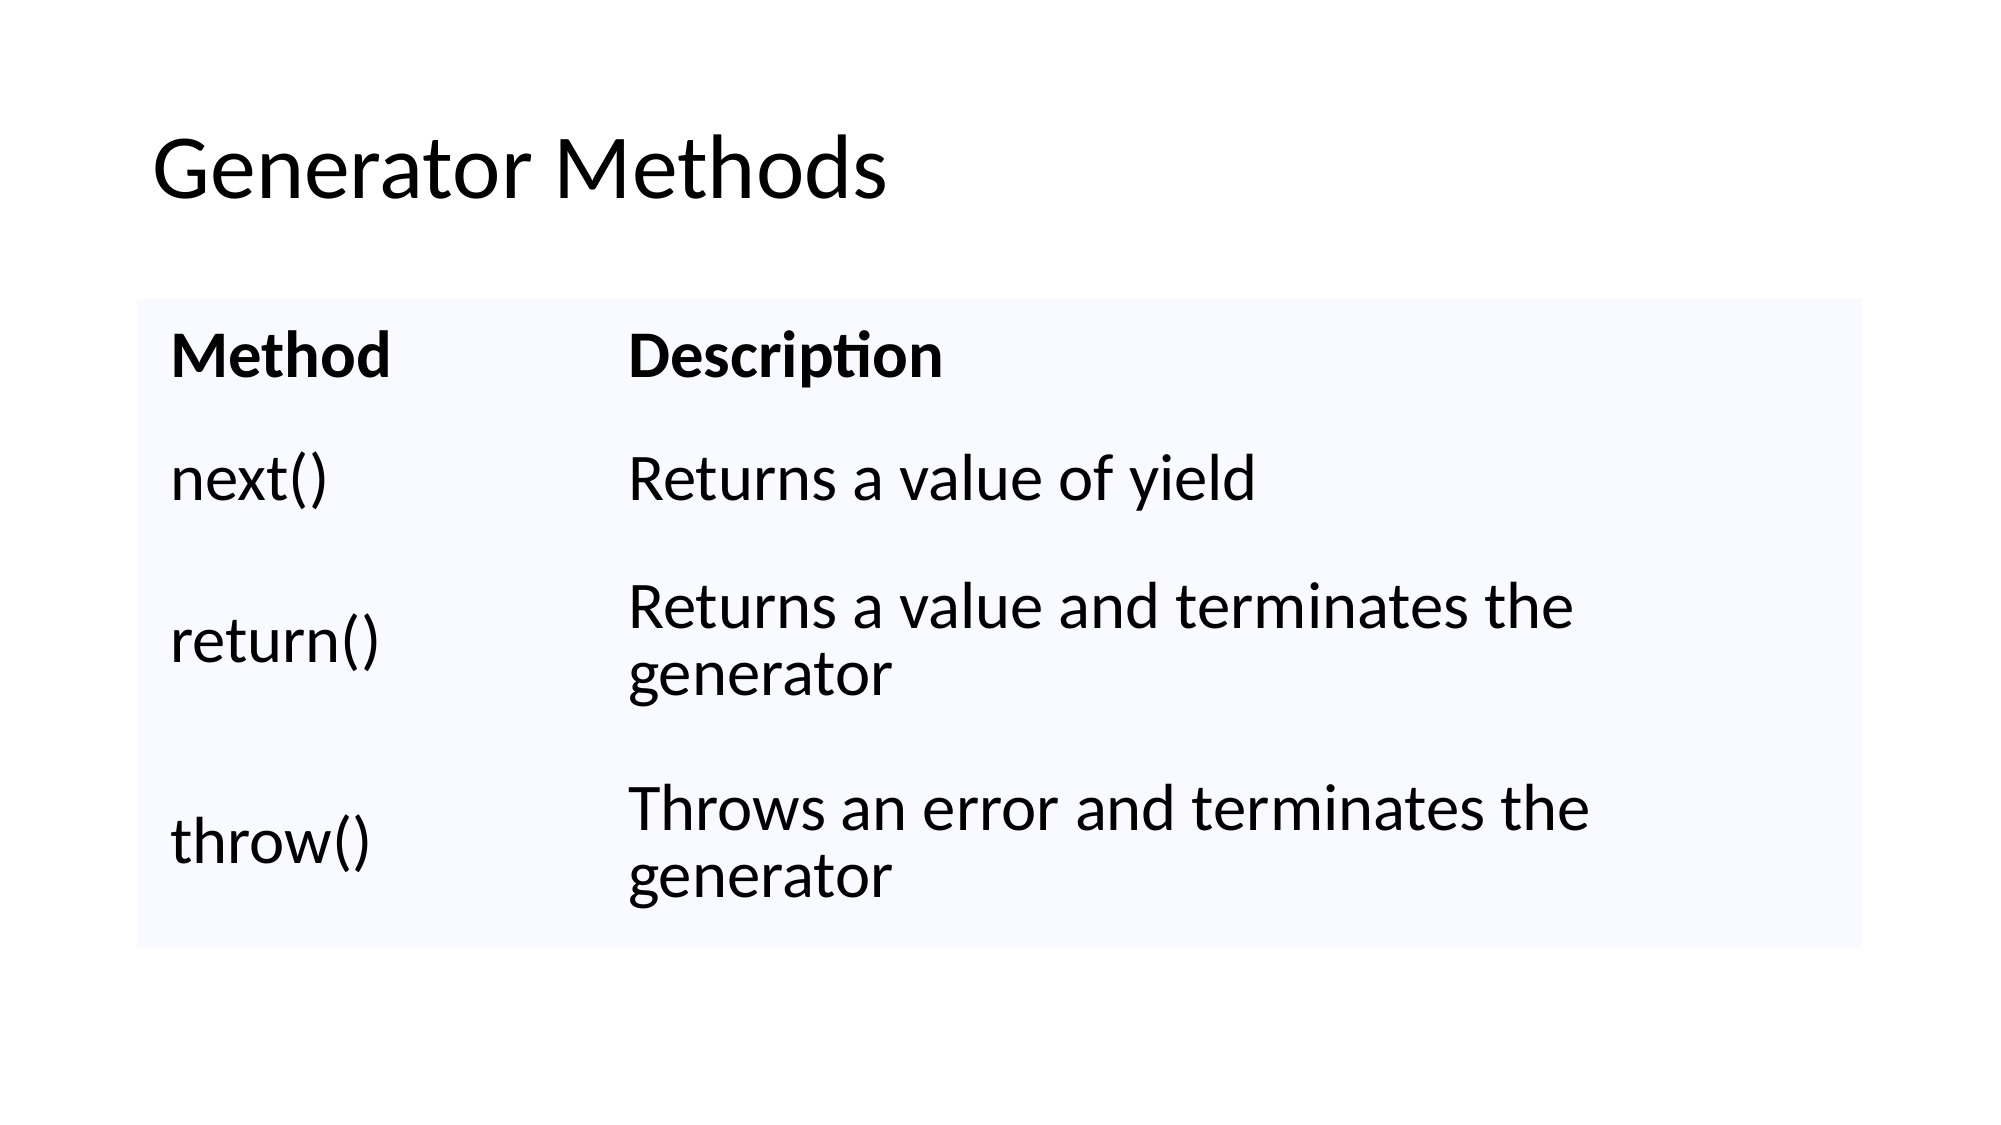

# Generator Methods
| Method | Description |
| --- | --- |
| next() | Returns a value of yield |
| return() | Returns a value and terminates the generator |
| throw() | Throws an error and terminates the generator |